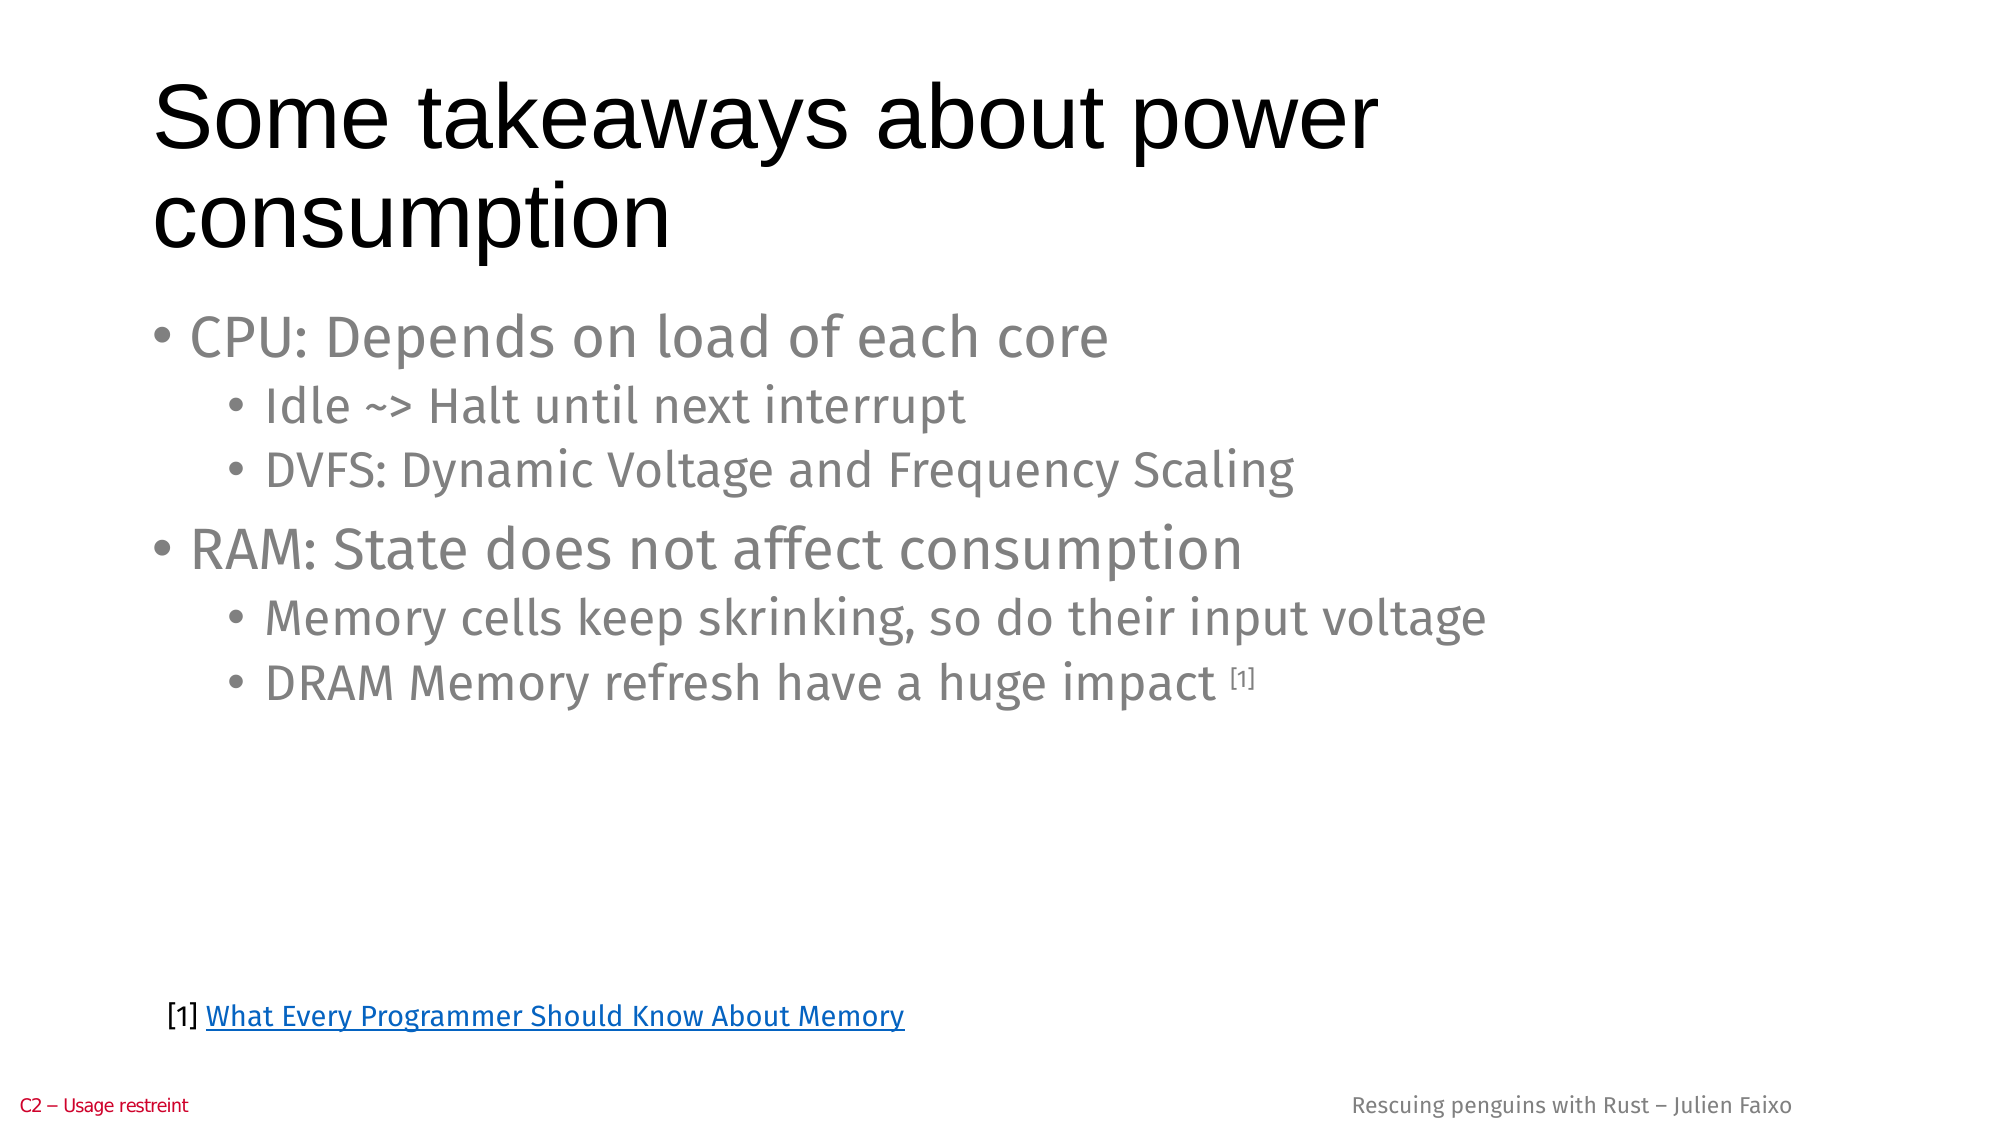

# Some takeaways about power consumption
CPU: Depends on load of each core
Idle ~> Halt until next interrupt
DVFS: Dynamic Voltage and Frequency Scaling
RAM: State does not affect consumption
Memory cells keep skrinking, so do their input voltage
DRAM Memory refresh have a huge impact [1]

[1] What Every Programmer Should Know About Memory
Rescuing penguins with Rust – Julien Faixo